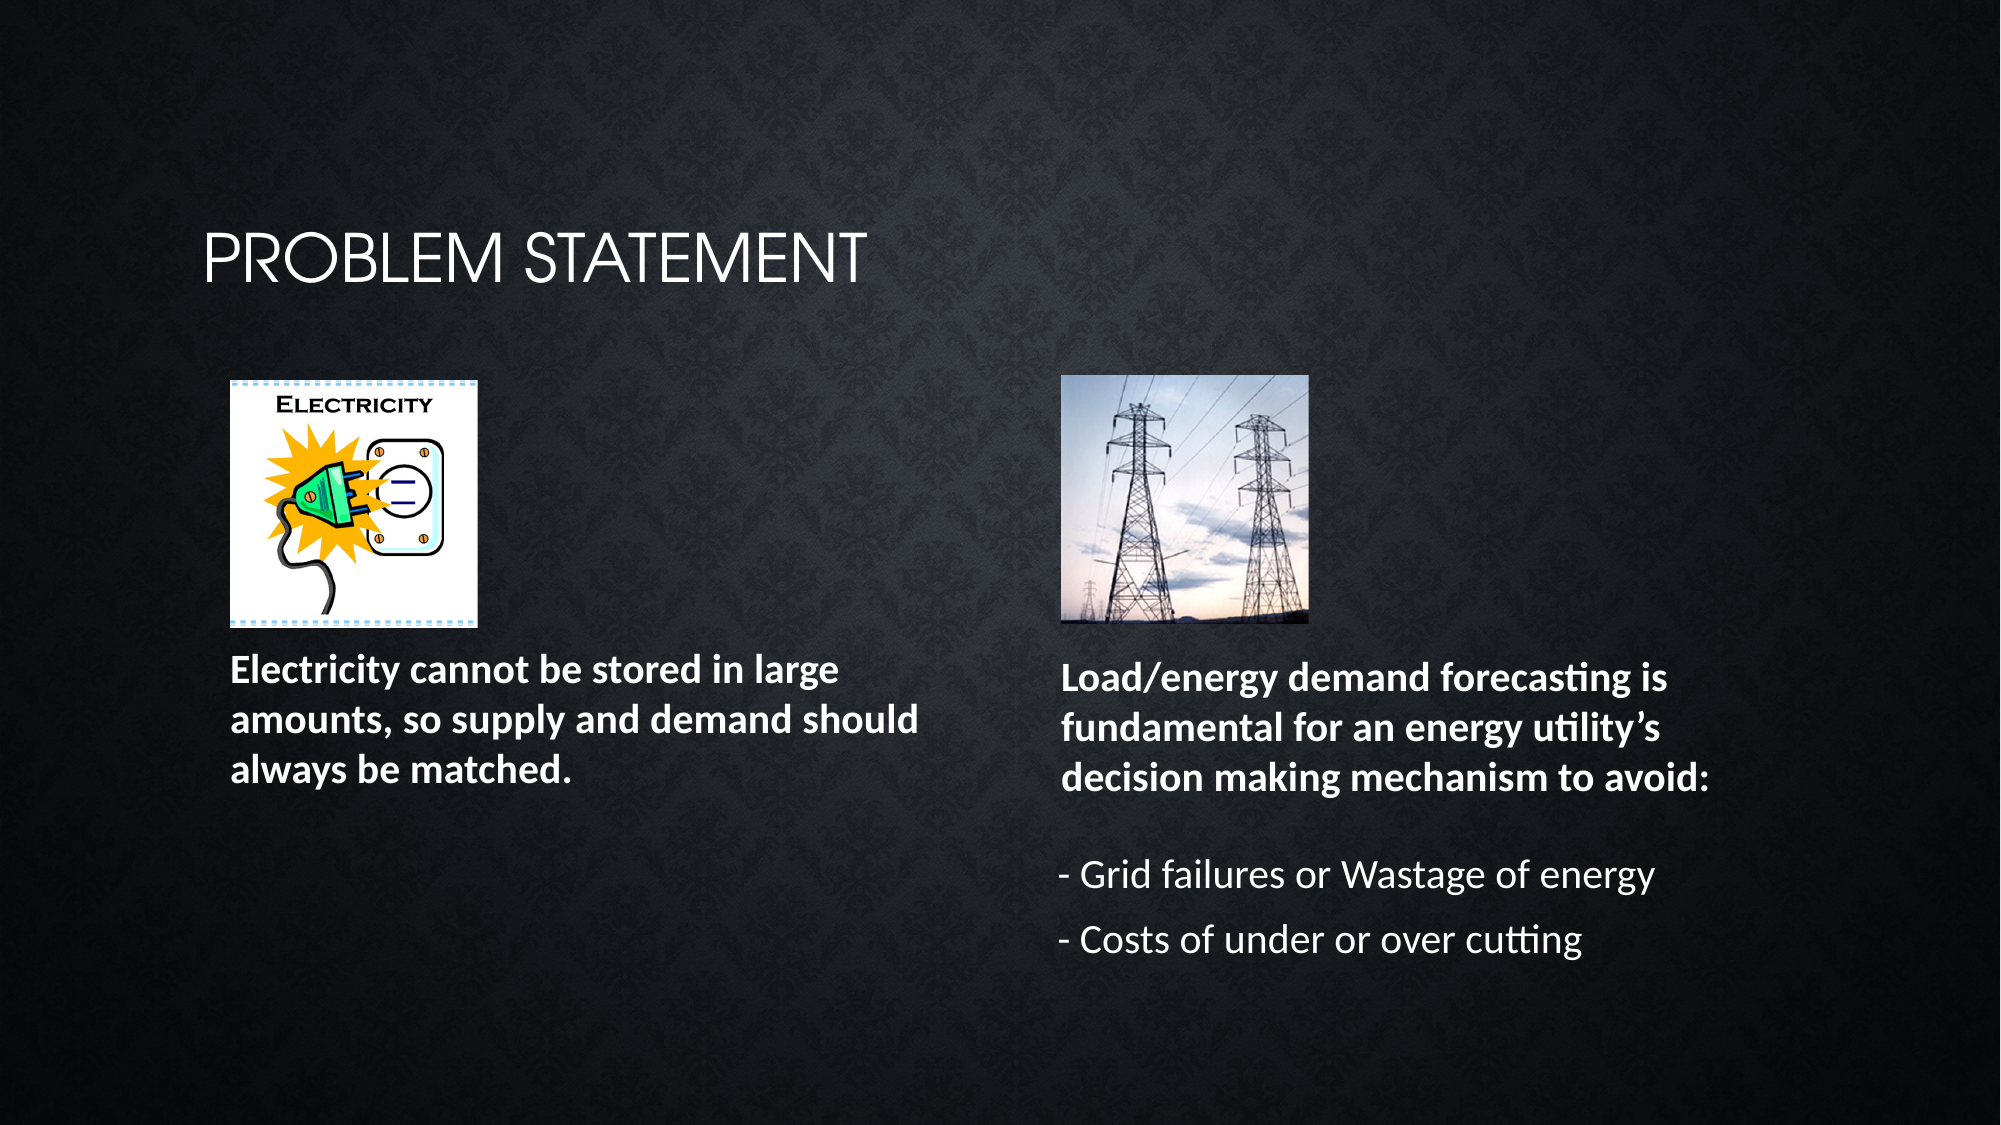

# Problem statement
Electricity cannot be stored in large amounts, so supply and demand should always be matched.
Load/energy demand forecasting is fundamental for an energy utility’s decision making mechanism to avoid:

- Grid failures or Wastage of energy
- Costs of under or over cutting